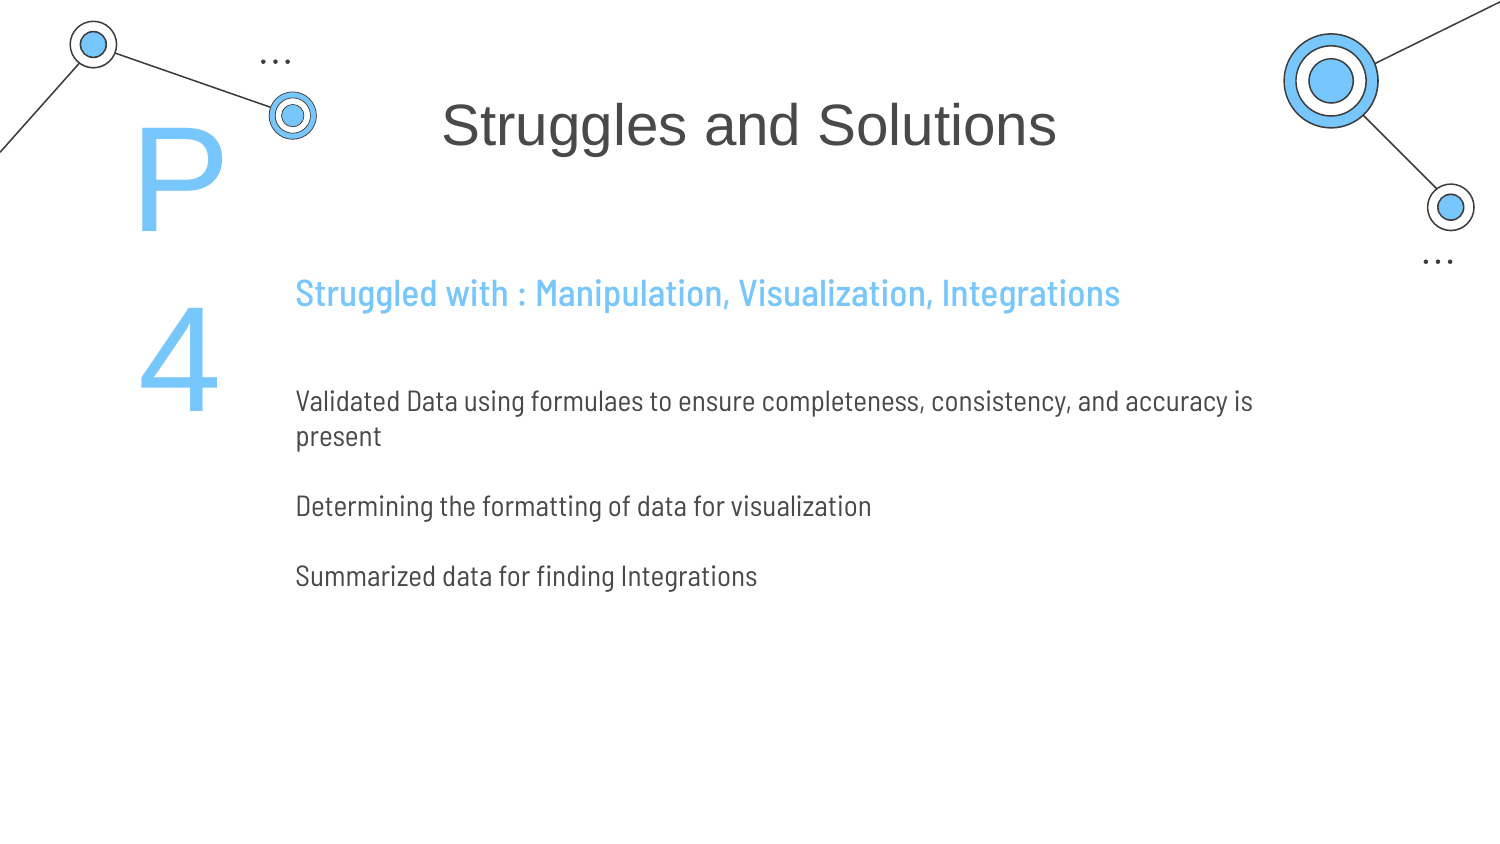

# Struggles and Solutions
Struggled with : Manipulation, Visualization, Integrations
P4
Validated Data using formulaes to ensure completeness, consistency, and accuracy is present

Determining the formatting of data for visualization

Summarized data for finding Integrations